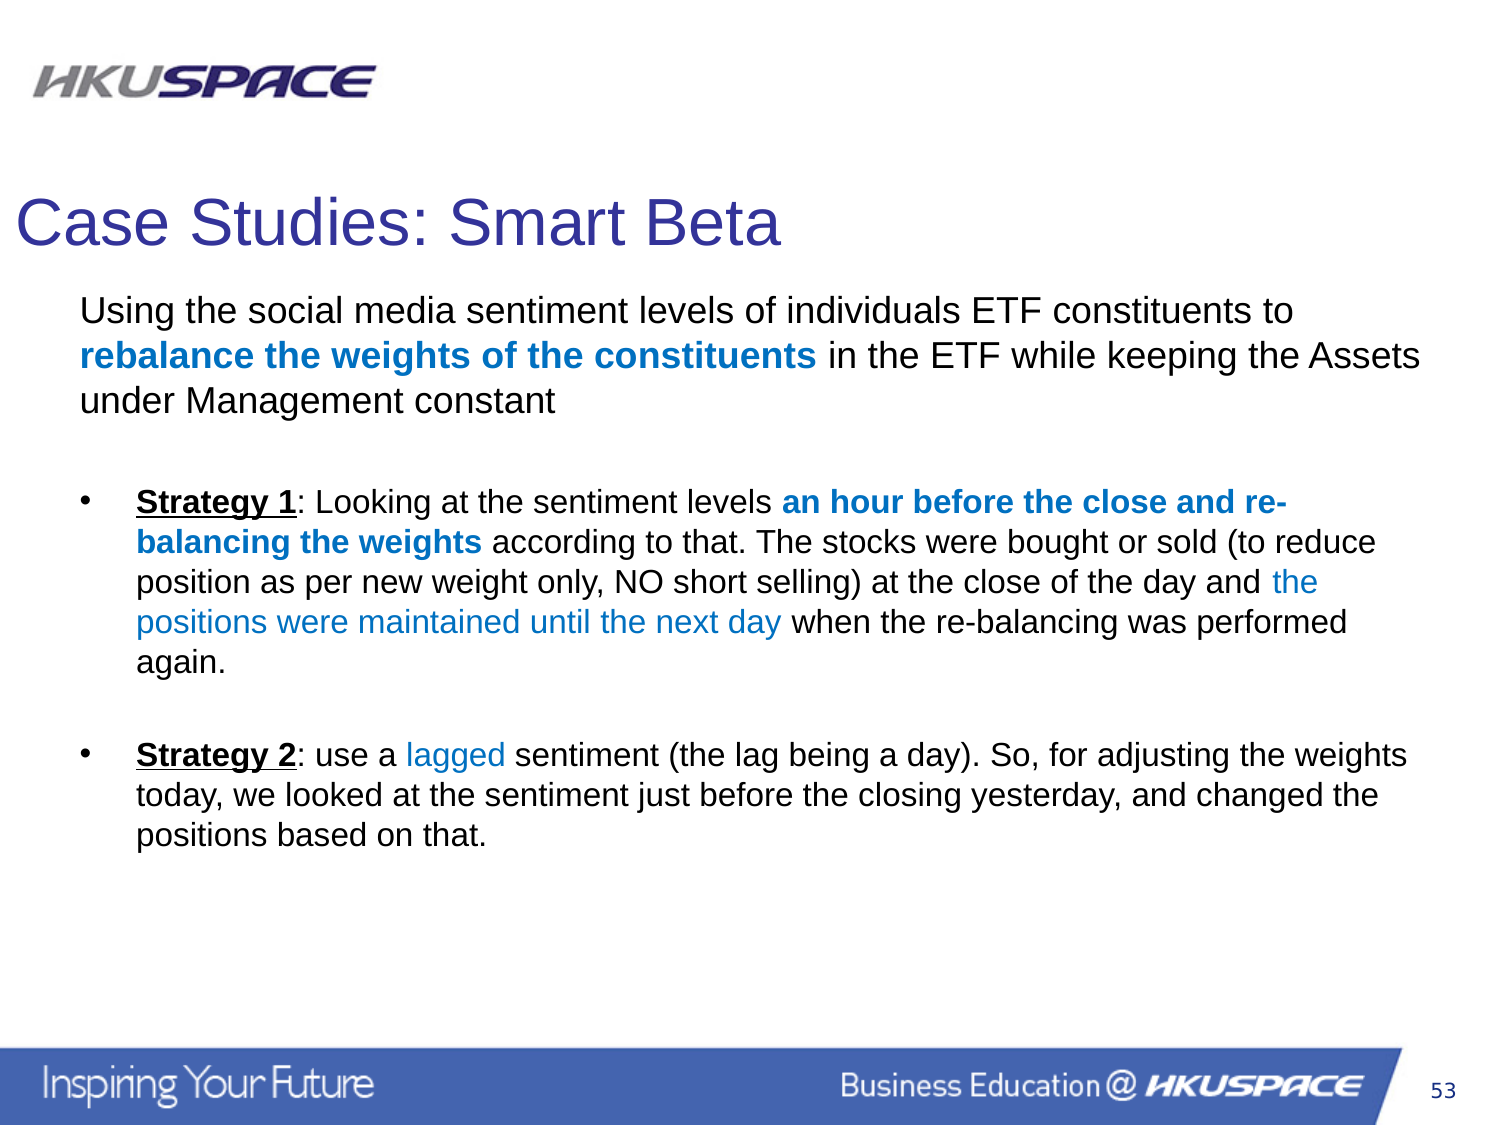

Case Studies: Smart Beta
Using the social media sentiment levels of individuals ETF constituents to rebalance the weights of the constituents in the ETF while keeping the Assets under Management constant

Strategy 1: Looking at the sentiment levels an hour before the close and re-balancing the weights according to that. The stocks were bought or sold (to reduce position as per new weight only, NO short selling) at the close of the day and the positions were maintained until the next day when the re-balancing was performed again.

Strategy 2: use a lagged sentiment (the lag being a day). So, for adjusting the weights today, we looked at the sentiment just before the closing yesterday, and changed the positions based on that.

53